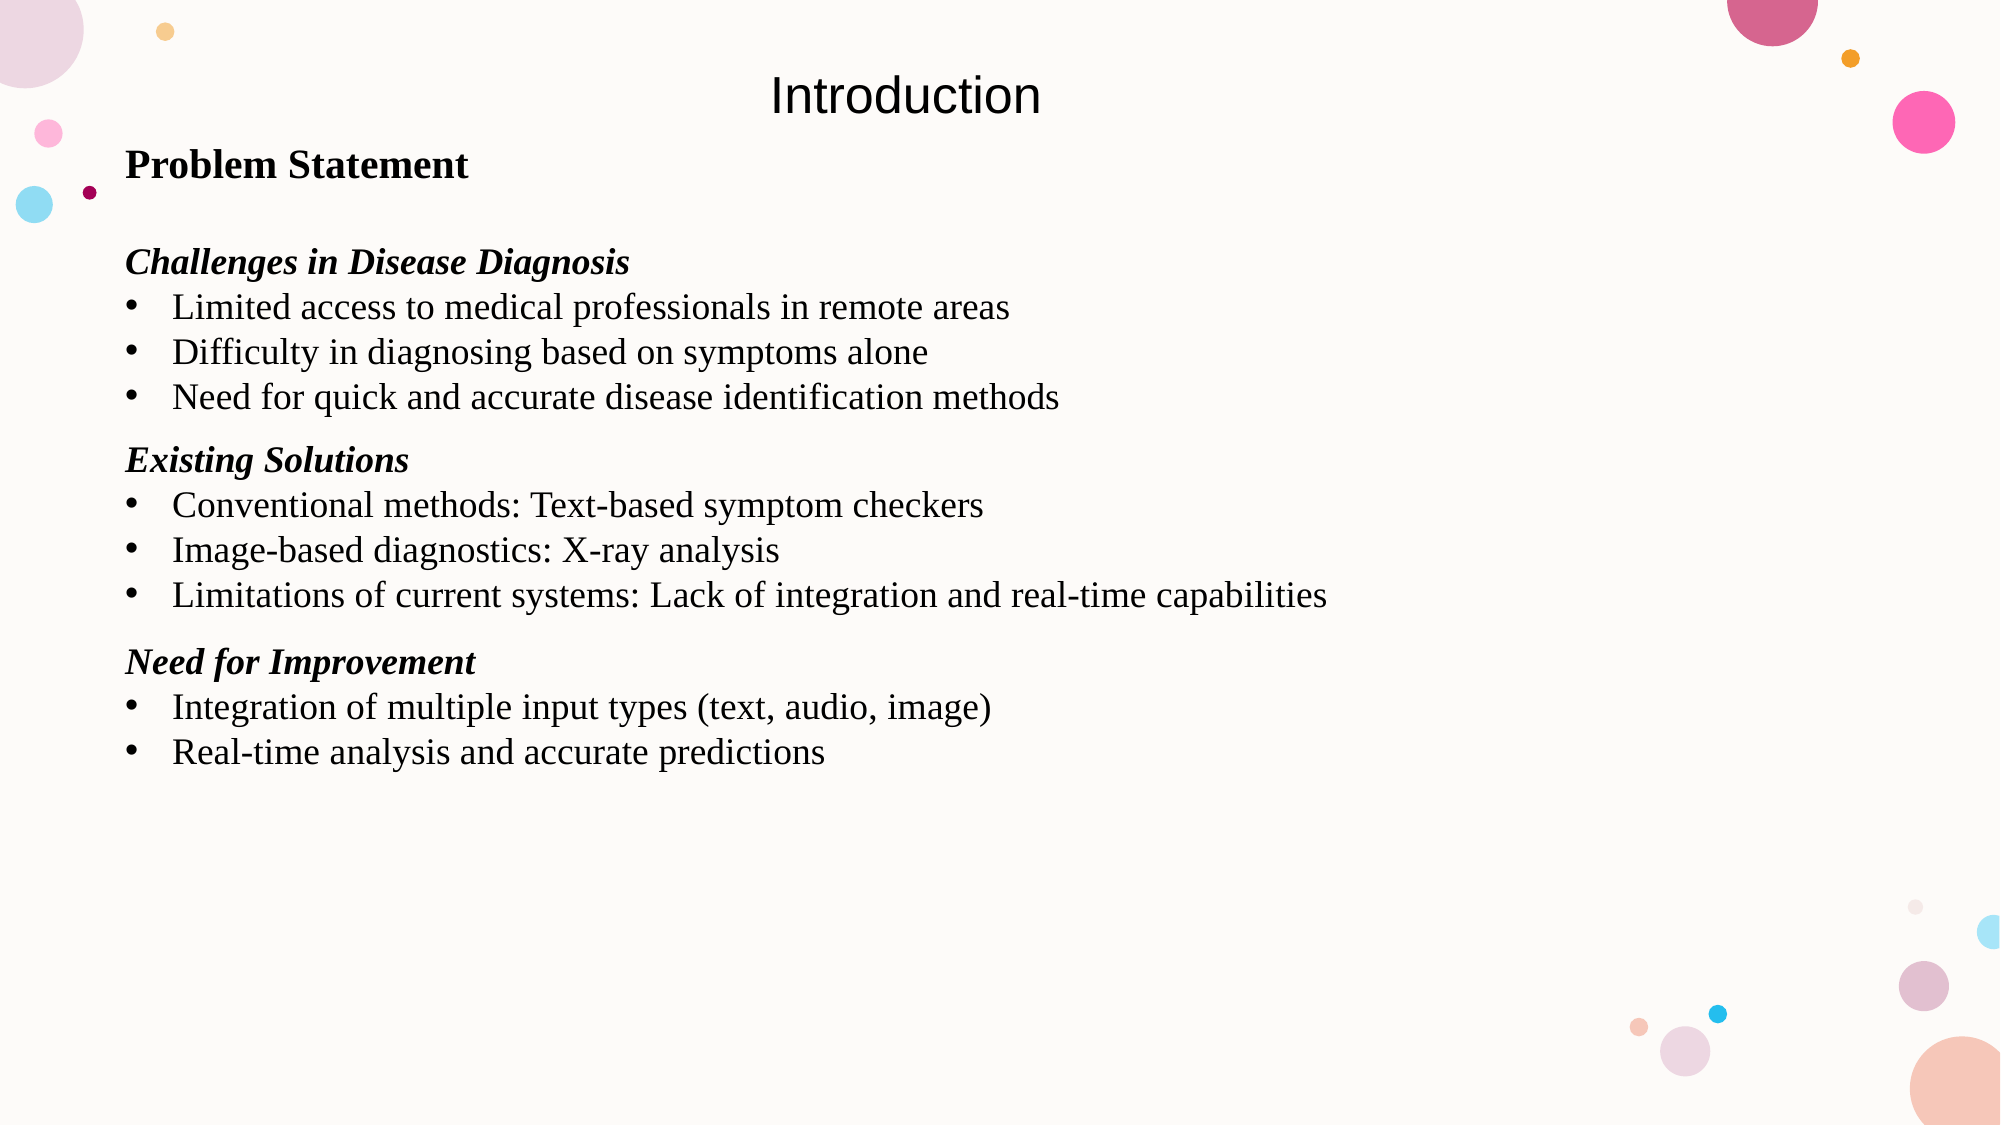

Introduction
Problem Statement

Challenges in Disease Diagnosis
Limited access to medical professionals in remote areas
Difficulty in diagnosing based on symptoms alone
Need for quick and accurate disease identification methods
Existing Solutions
Conventional methods: Text-based symptom checkers
Image-based diagnostics: X-ray analysis
Limitations of current systems: Lack of integration and real-time capabilities
Need for Improvement
Integration of multiple input types (text, audio, image)
Real-time analysis and accurate predictions